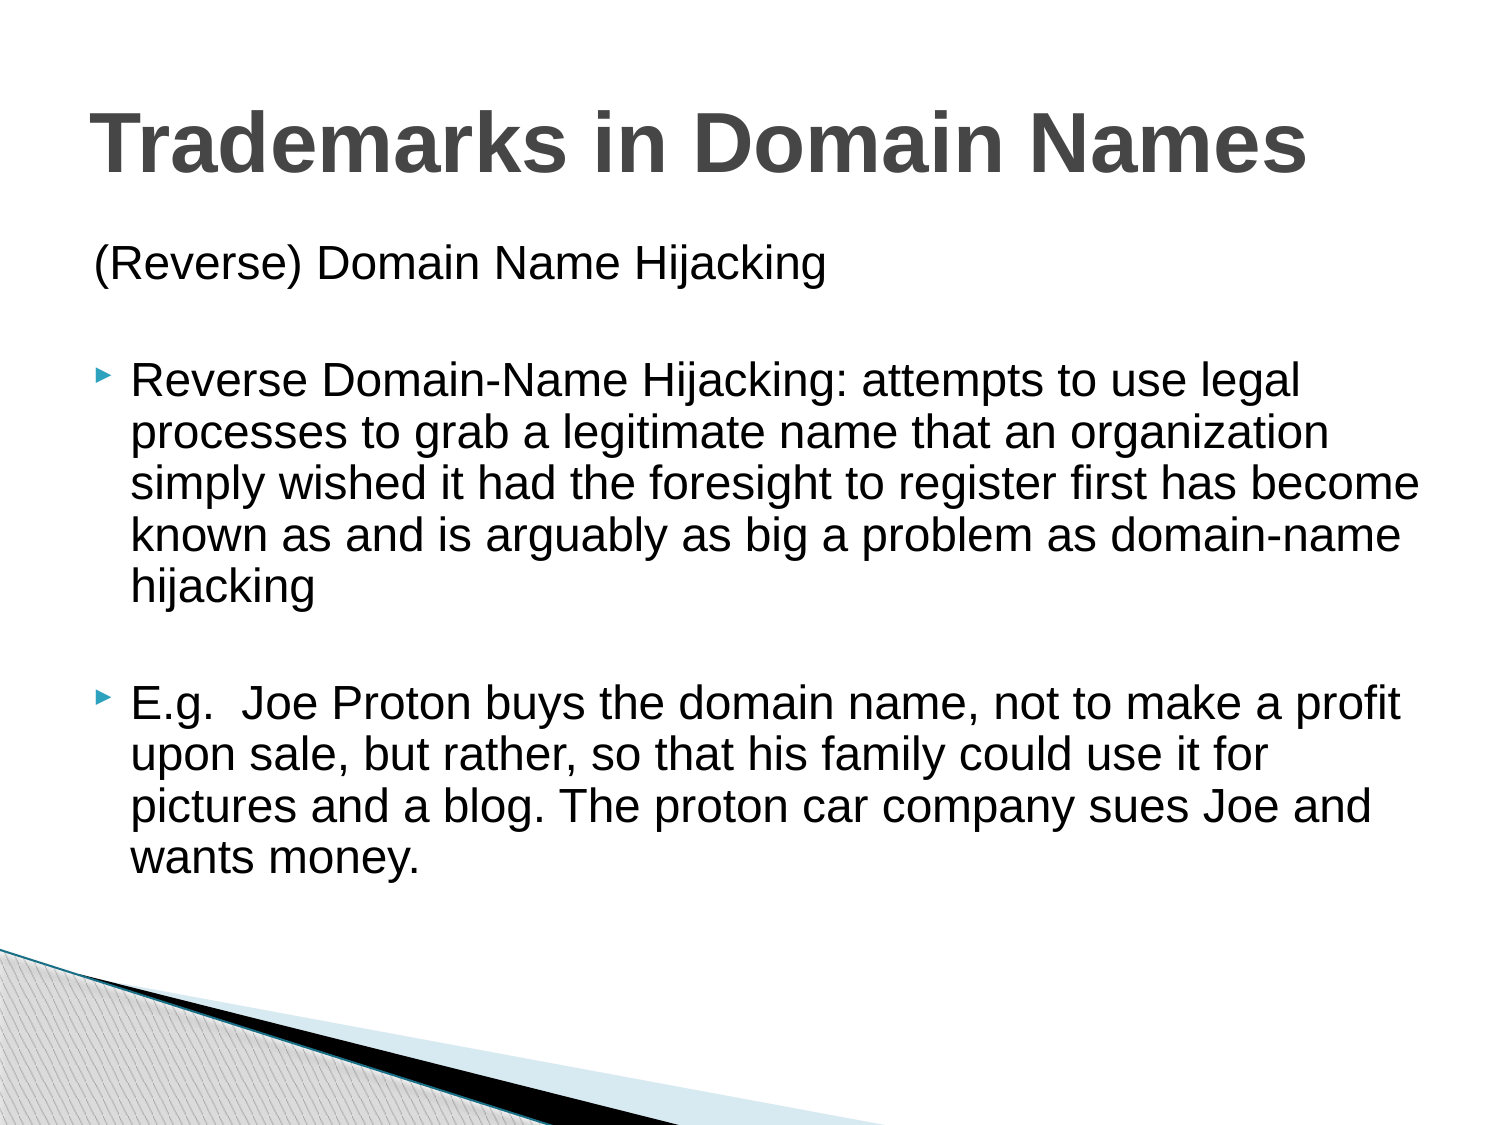

# Trademarks in Domain Names
(Reverse) Domain Name Hijacking

Reverse Domain-Name Hijacking: attempts to use legal processes to grab a legitimate name that an organization simply wished it had the foresight to register first has become known as and is arguably as big a problem as domain-name hijacking

E.g.  Joe Proton buys the domain name, not to make a profit upon sale, but rather, so that his family could use it for pictures and a blog. The proton car company sues Joe and wants money.